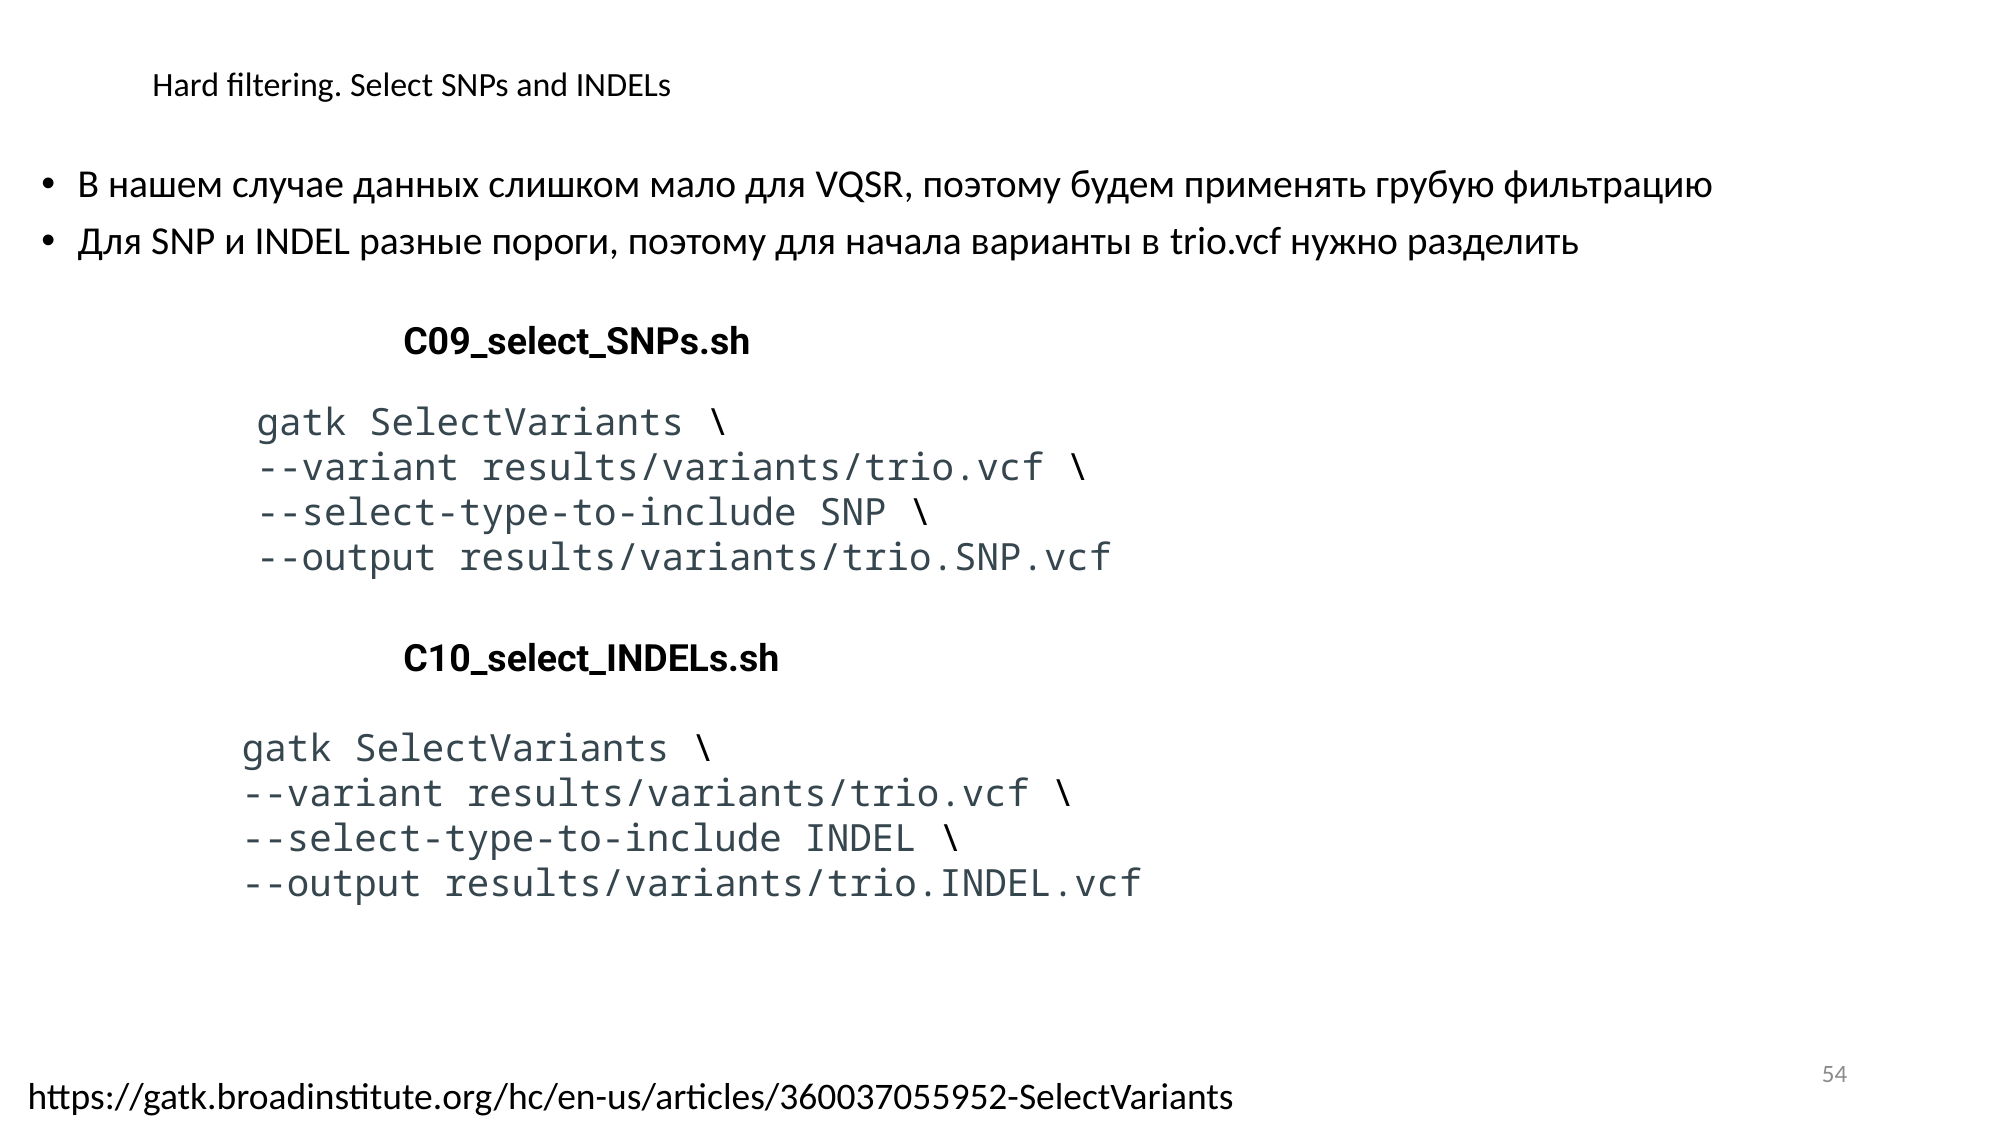

# Hard filtering. Select SNPs and INDELs
В нашем случае данных слишком мало для VQSR, поэтому будем применять грубую фильтрацию
Для SNP и INDEL разные пороги, поэтому для начала варианты в trio.vcf нужно разделить
C09_select_SNPs.sh
gatk SelectVariants \
--variant results/variants/trio.vcf \
--select-type-to-include SNP \
--output results/variants/trio.SNP.vcf
C10_select_INDELs.sh
gatk SelectVariants \
--variant results/variants/trio.vcf \
--select-type-to-include INDEL \
--output results/variants/trio.INDEL.vcf
54
https://gatk.broadinstitute.org/hc/en-us/articles/360037055952-SelectVariants